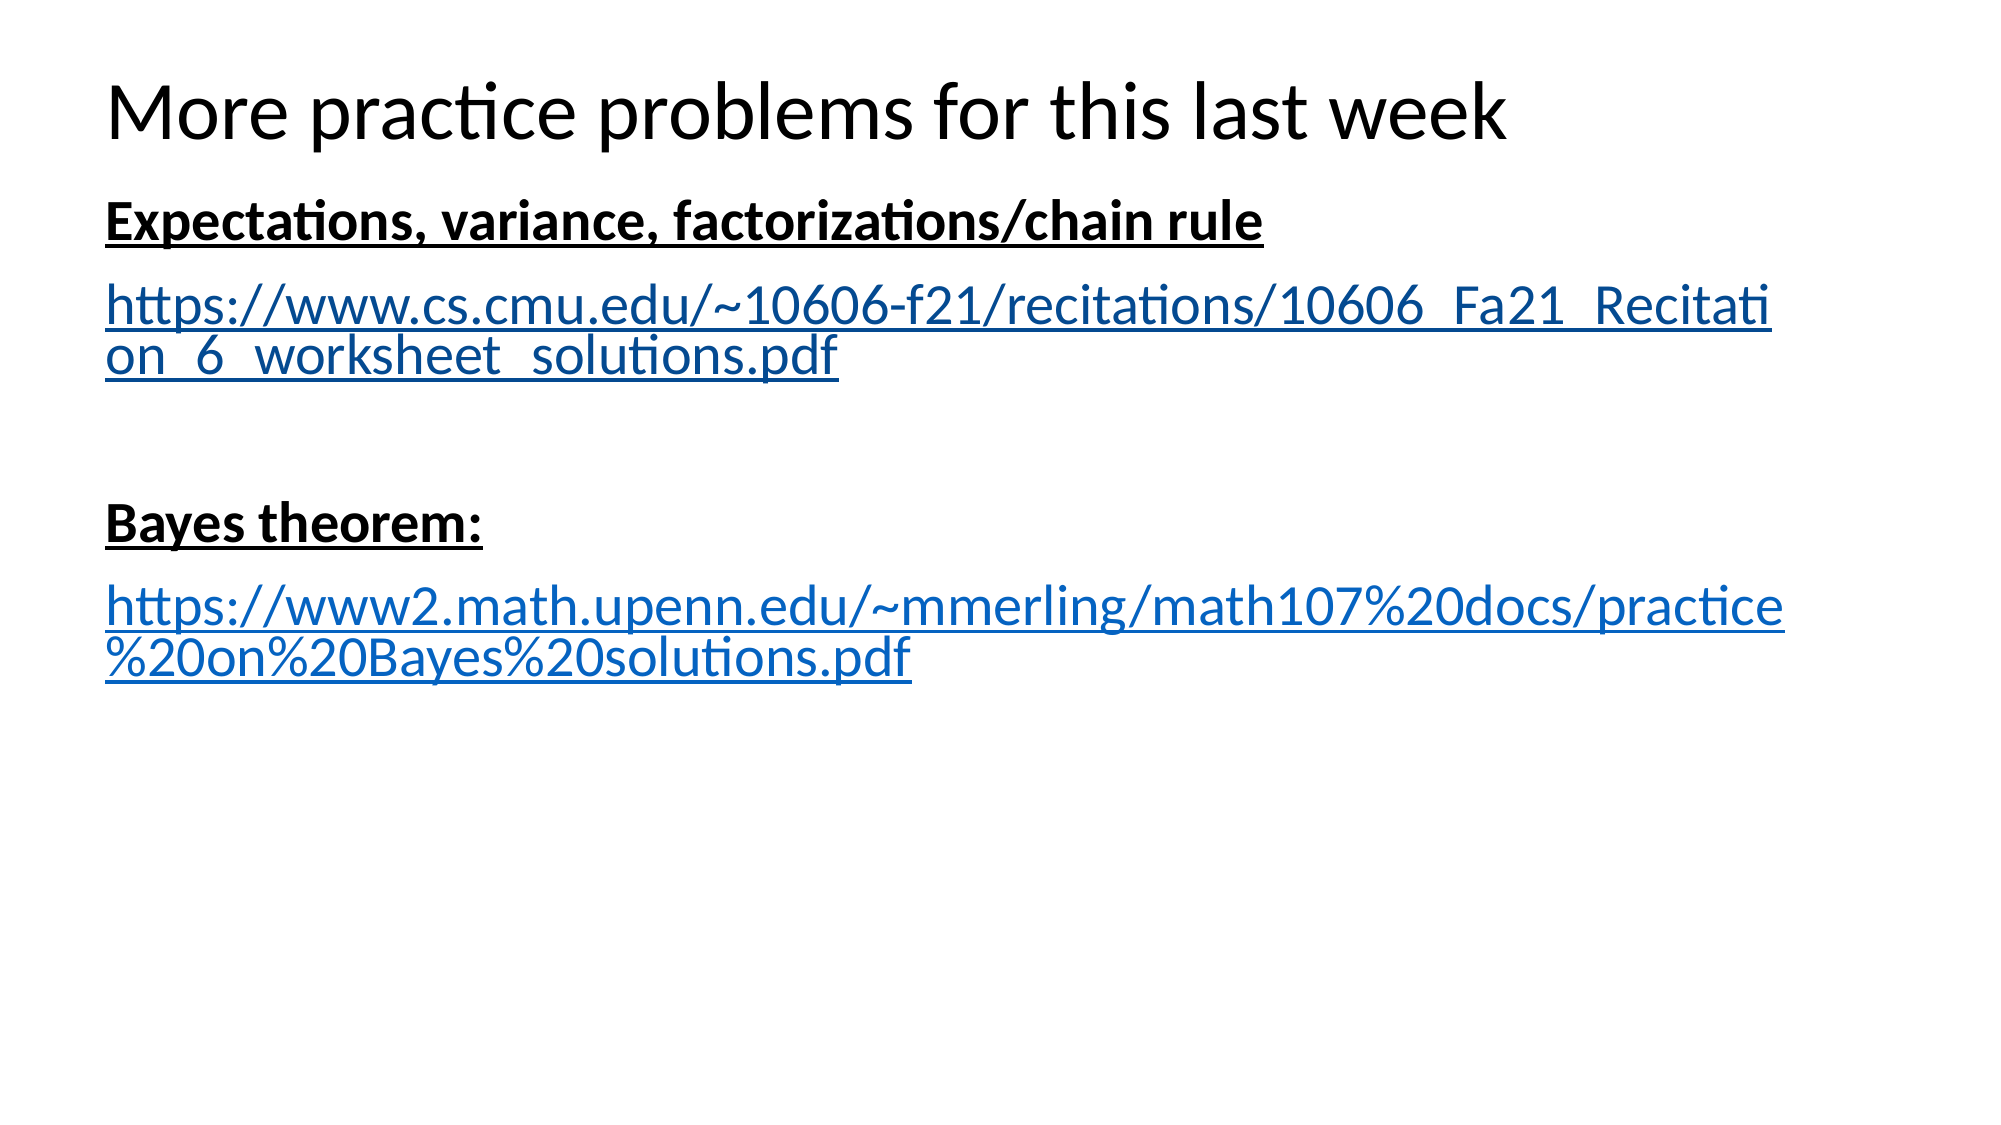

# More practice problems for this last week
Expectations, variance, factorizations/chain rule
https://www.cs.cmu.edu/~10606-f21/recitations/10606_Fa21_Recitation_6_worksheet_solutions.pdf

Bayes theorem:
https://www2.math.upenn.edu/~mmerling/math107%20docs/practice%20on%20Bayes%20solutions.pdf